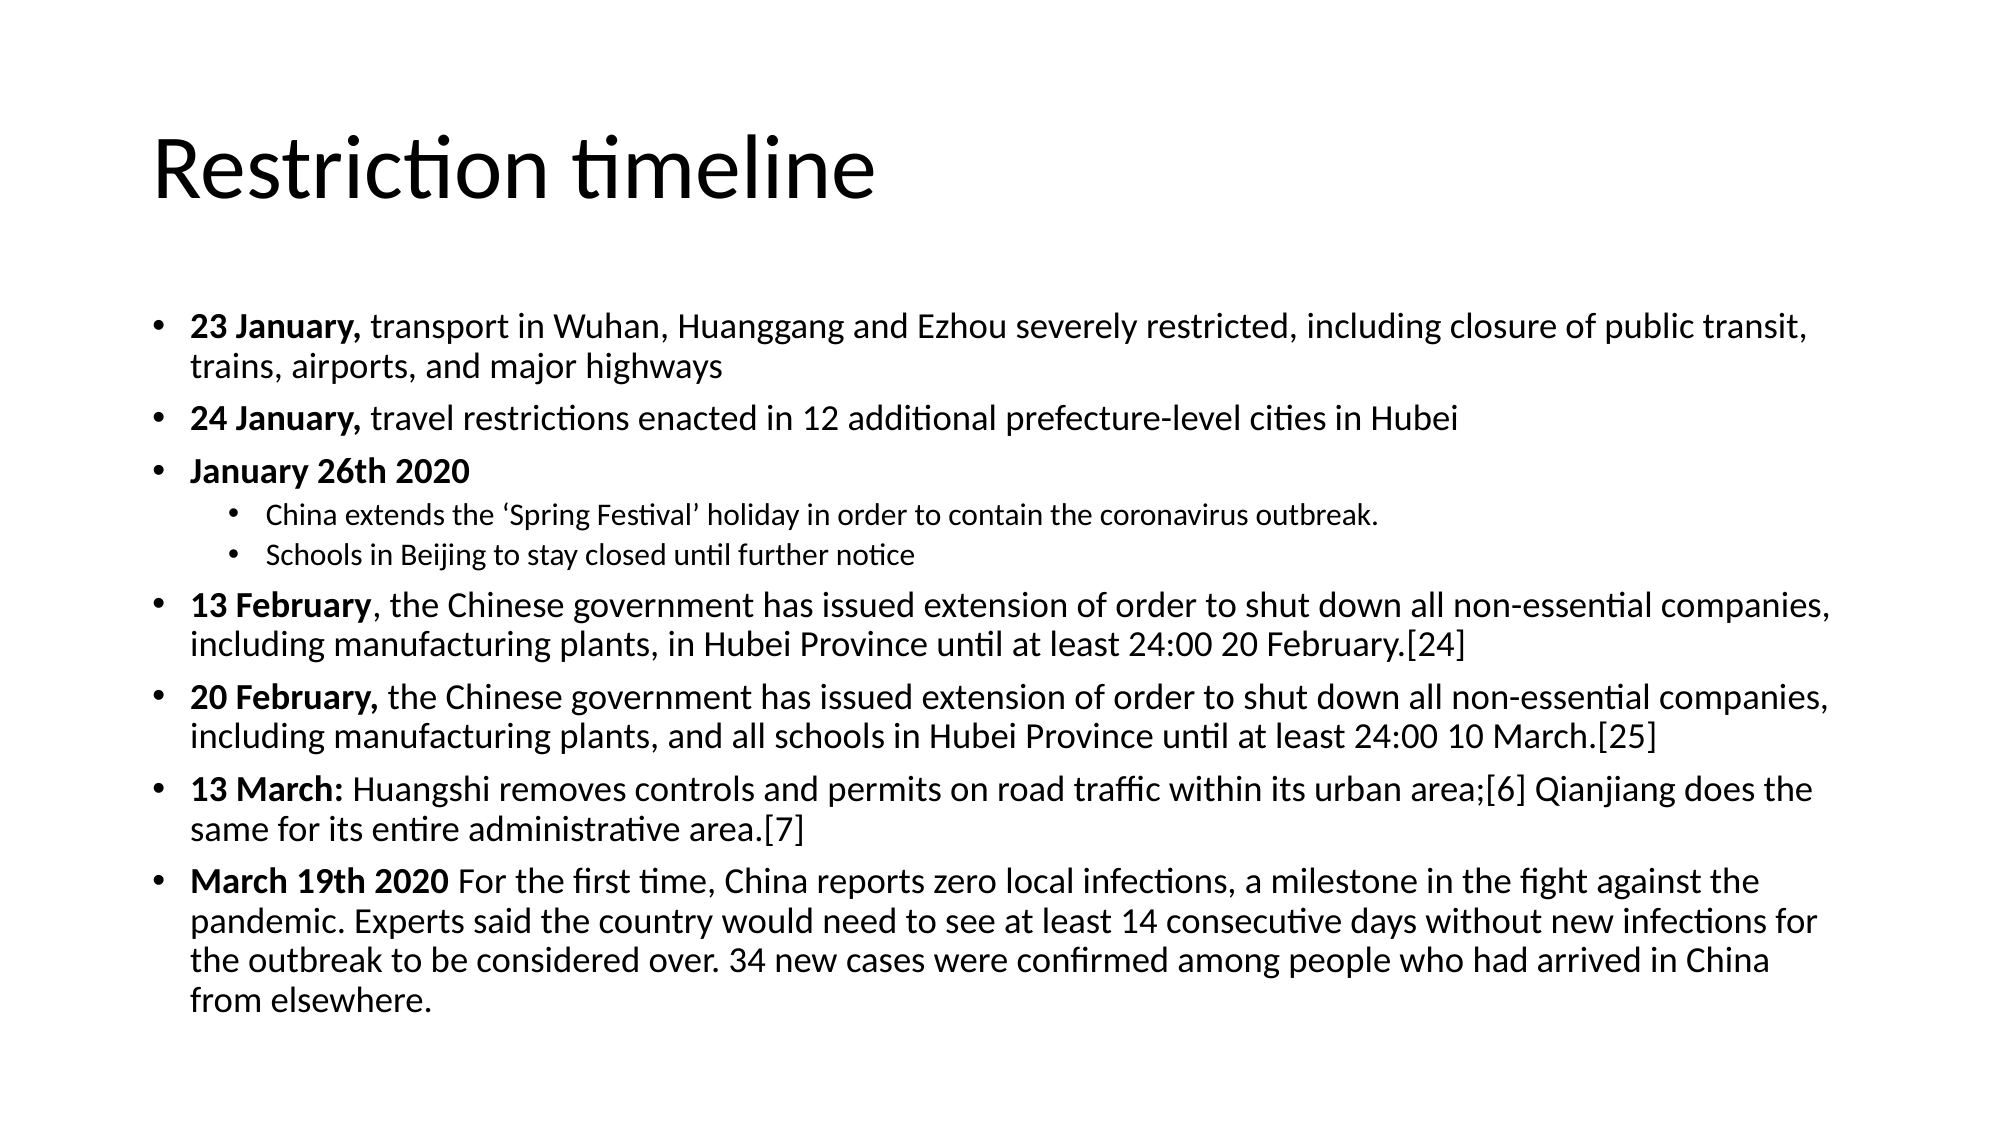

# Restriction timeline
23 January, transport in Wuhan, Huanggang and Ezhou severely restricted, including closure of public transit, trains, airports, and major highways
24 January, travel restrictions enacted in 12 additional prefecture-level cities in Hubei
January 26th 2020
China extends the ‘Spring Festival’ holiday in order to contain the coronavirus outbreak.
Schools in Beijing to stay closed until further notice
13 February, the Chinese government has issued extension of order to shut down all non-essential companies, including manufacturing plants, in Hubei Province until at least 24:00 20 February.[24]
20 February, the Chinese government has issued extension of order to shut down all non-essential companies, including manufacturing plants, and all schools in Hubei Province until at least 24:00 10 March.[25]
13 March: Huangshi removes controls and permits on road traffic within its urban area;[6] Qianjiang does the same for its entire administrative area.[7]
March 19th 2020 For the first time, China reports zero local infections, a milestone in the fight against the pandemic. Experts said the country would need to see at least 14 consecutive days without new infections for the outbreak to be considered over. 34 new cases were confirmed among people who had arrived in China from elsewhere.